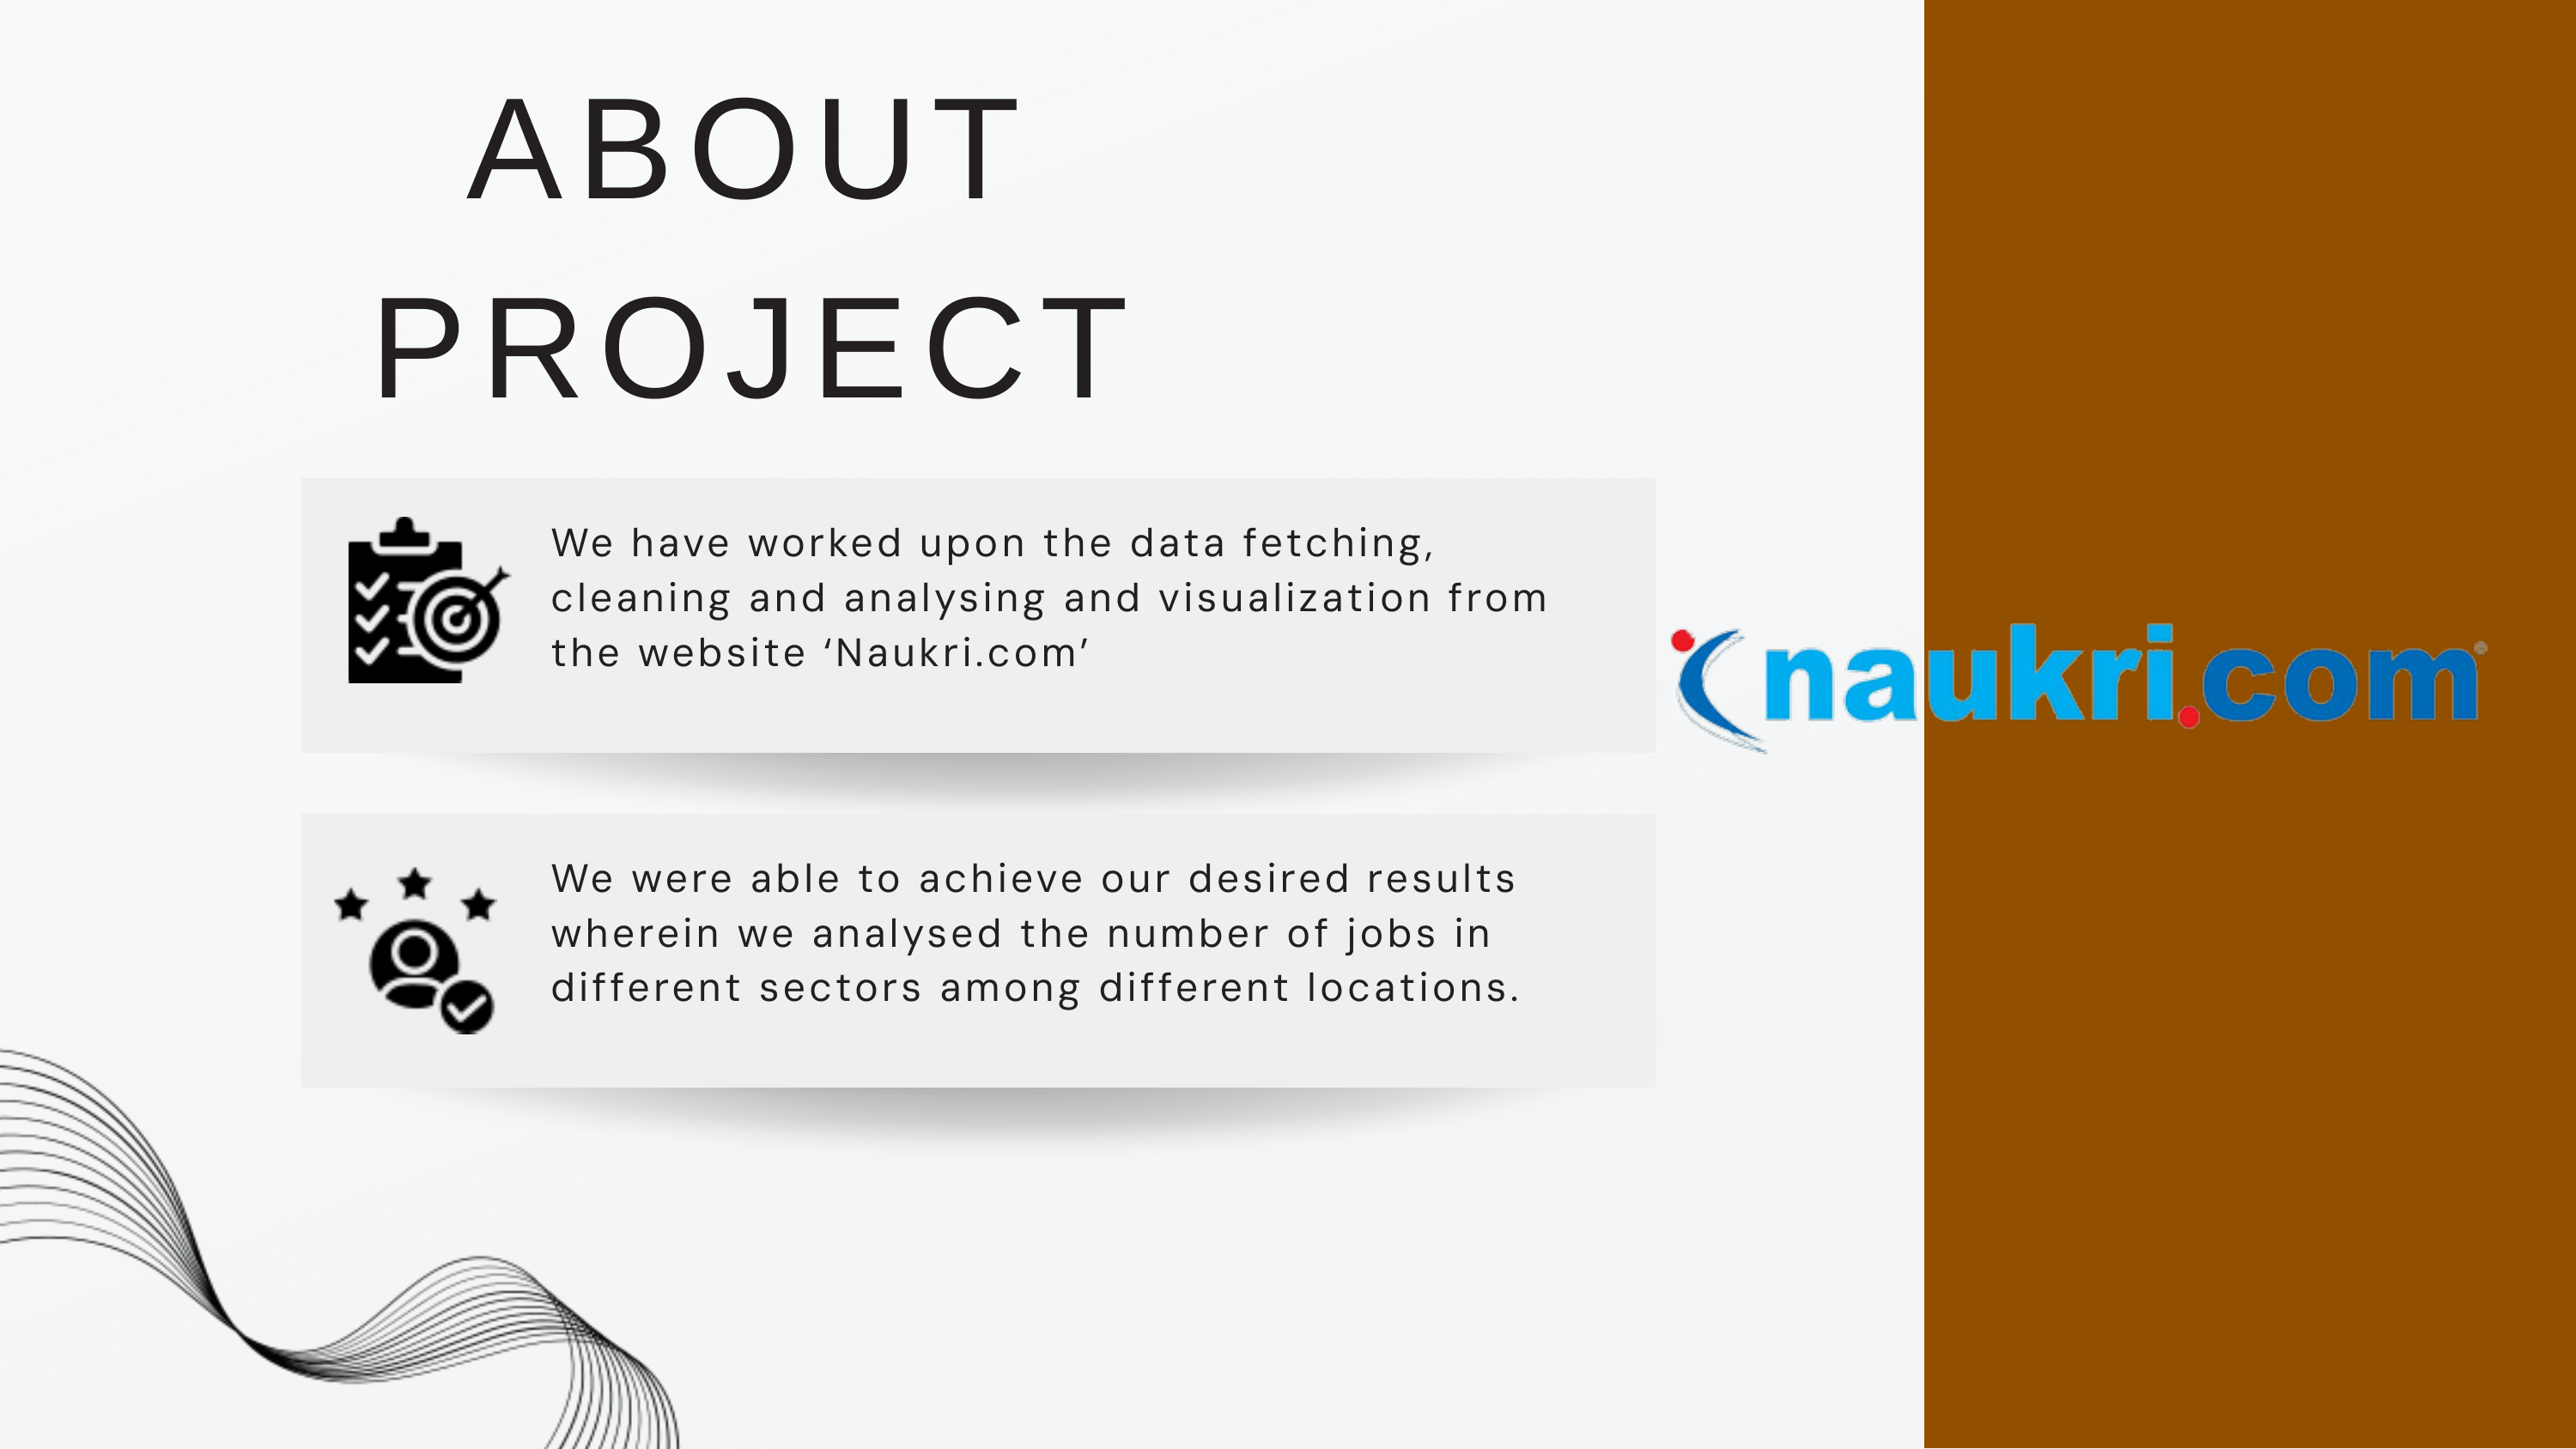

ABOUT PROJECT

We have worked upon the data fetching, cleaning and analysing and visualization from the website ‘Naukri.com’

We were able to achieve our desired results wherein we analysed the number of jobs in different sectors among different locations.